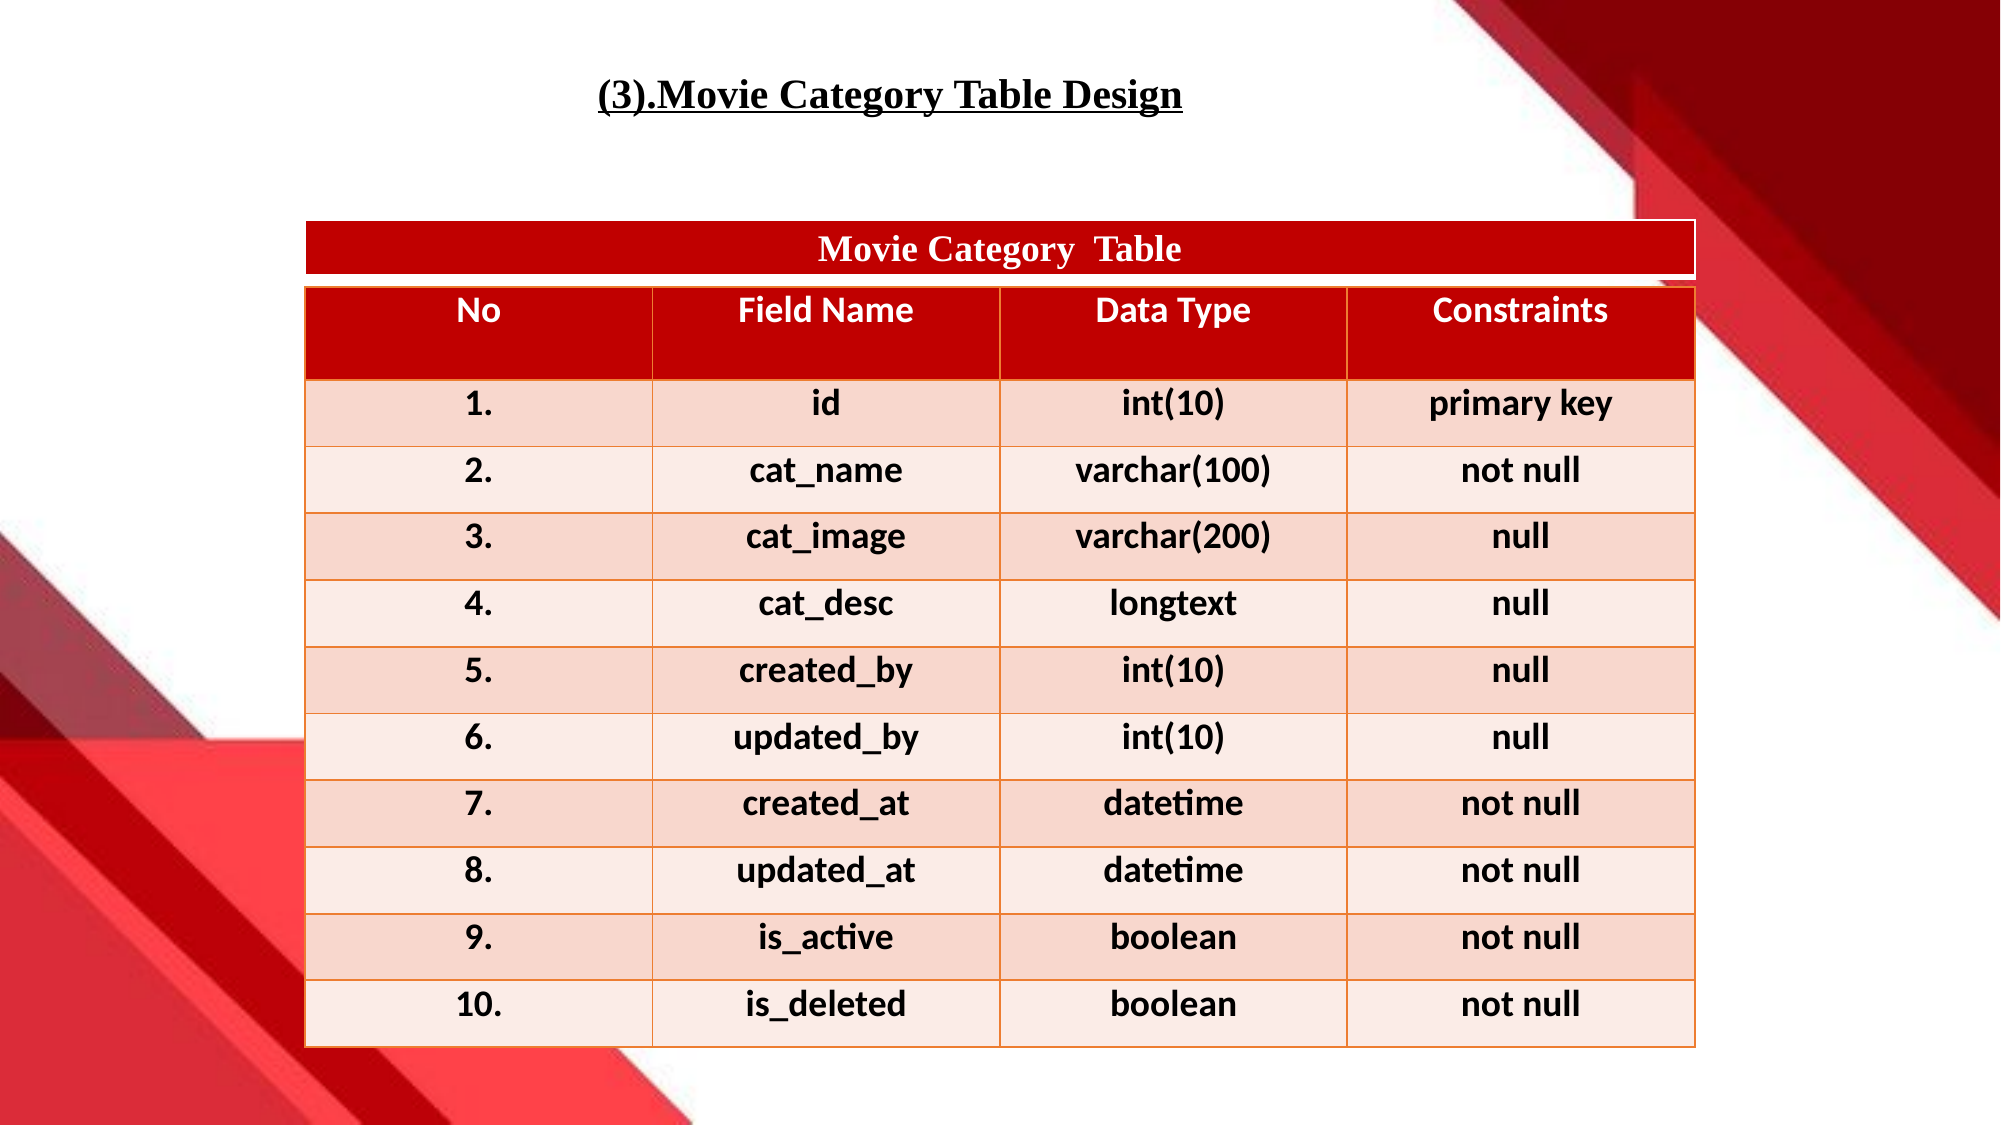

(3).Movie Category Table Design
| Movie Category Table |
| --- |
| No | Field Name | Data Type | Constraints |
| --- | --- | --- | --- |
| 1. | id | int(10) | primary key |
| 2. | cat\_name | varchar(100) | not null |
| 3. | cat\_image | varchar(200) | null |
| 4. | cat\_desc | longtext | null |
| 5. | created\_by | int(10) | null |
| 6. | updated\_by | int(10) | null |
| 7. | created\_at | datetime | not null |
| 8. | updated\_at | datetime | not null |
| 9. | is\_active | boolean | not null |
| 10. | is\_deleted | boolean | not null |